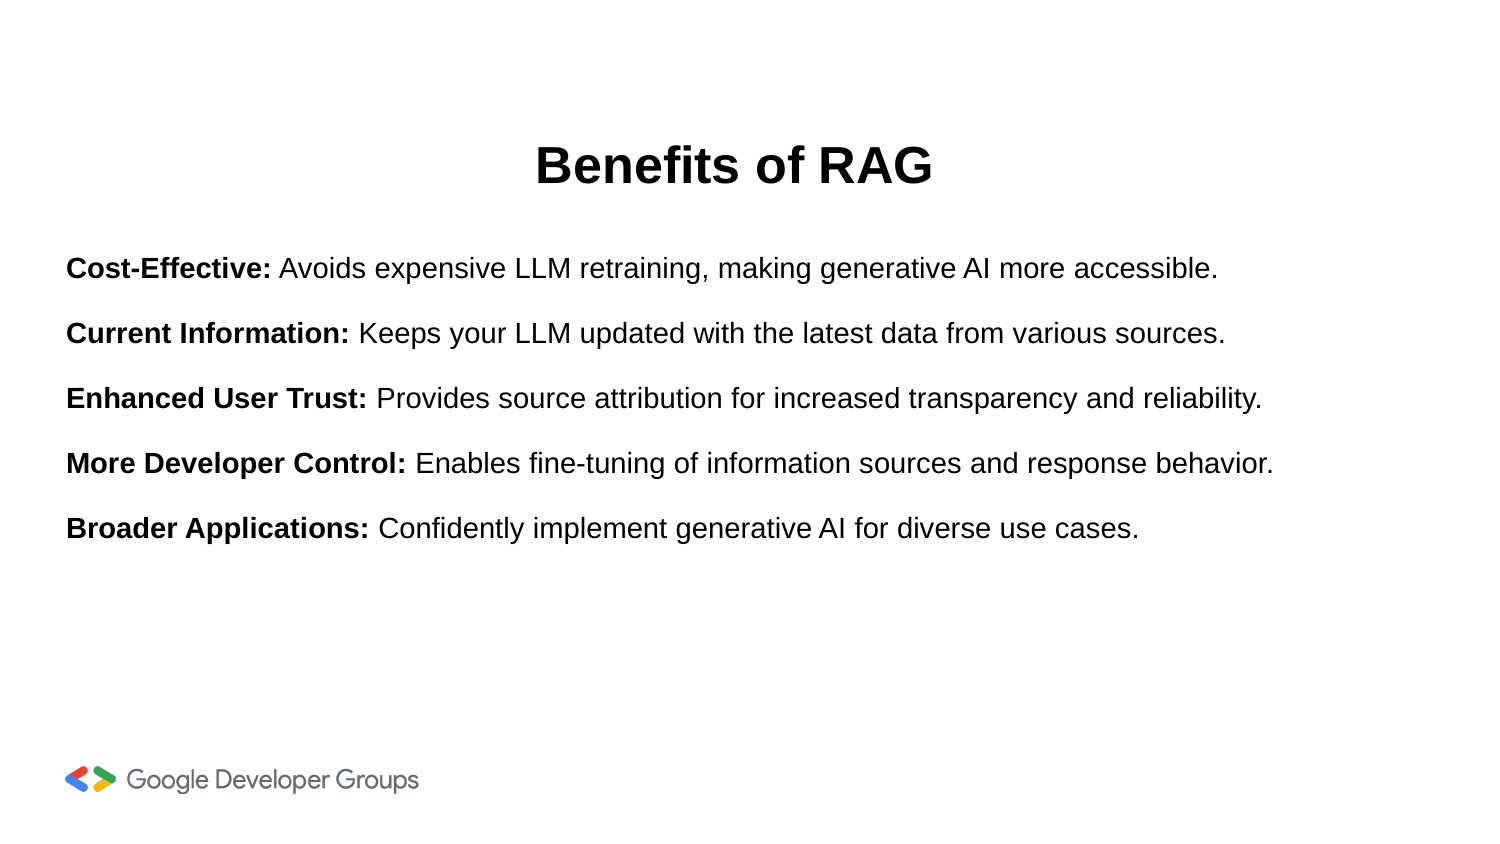

# Benefits of RAG
Cost-Effective: Avoids expensive LLM retraining, making generative AI more accessible.
Current Information: Keeps your LLM updated with the latest data from various sources.
Enhanced User Trust: Provides source attribution for increased transparency and reliability.
More Developer Control: Enables fine-tuning of information sources and response behavior.
Broader Applications: Confidently implement generative AI for diverse use cases.